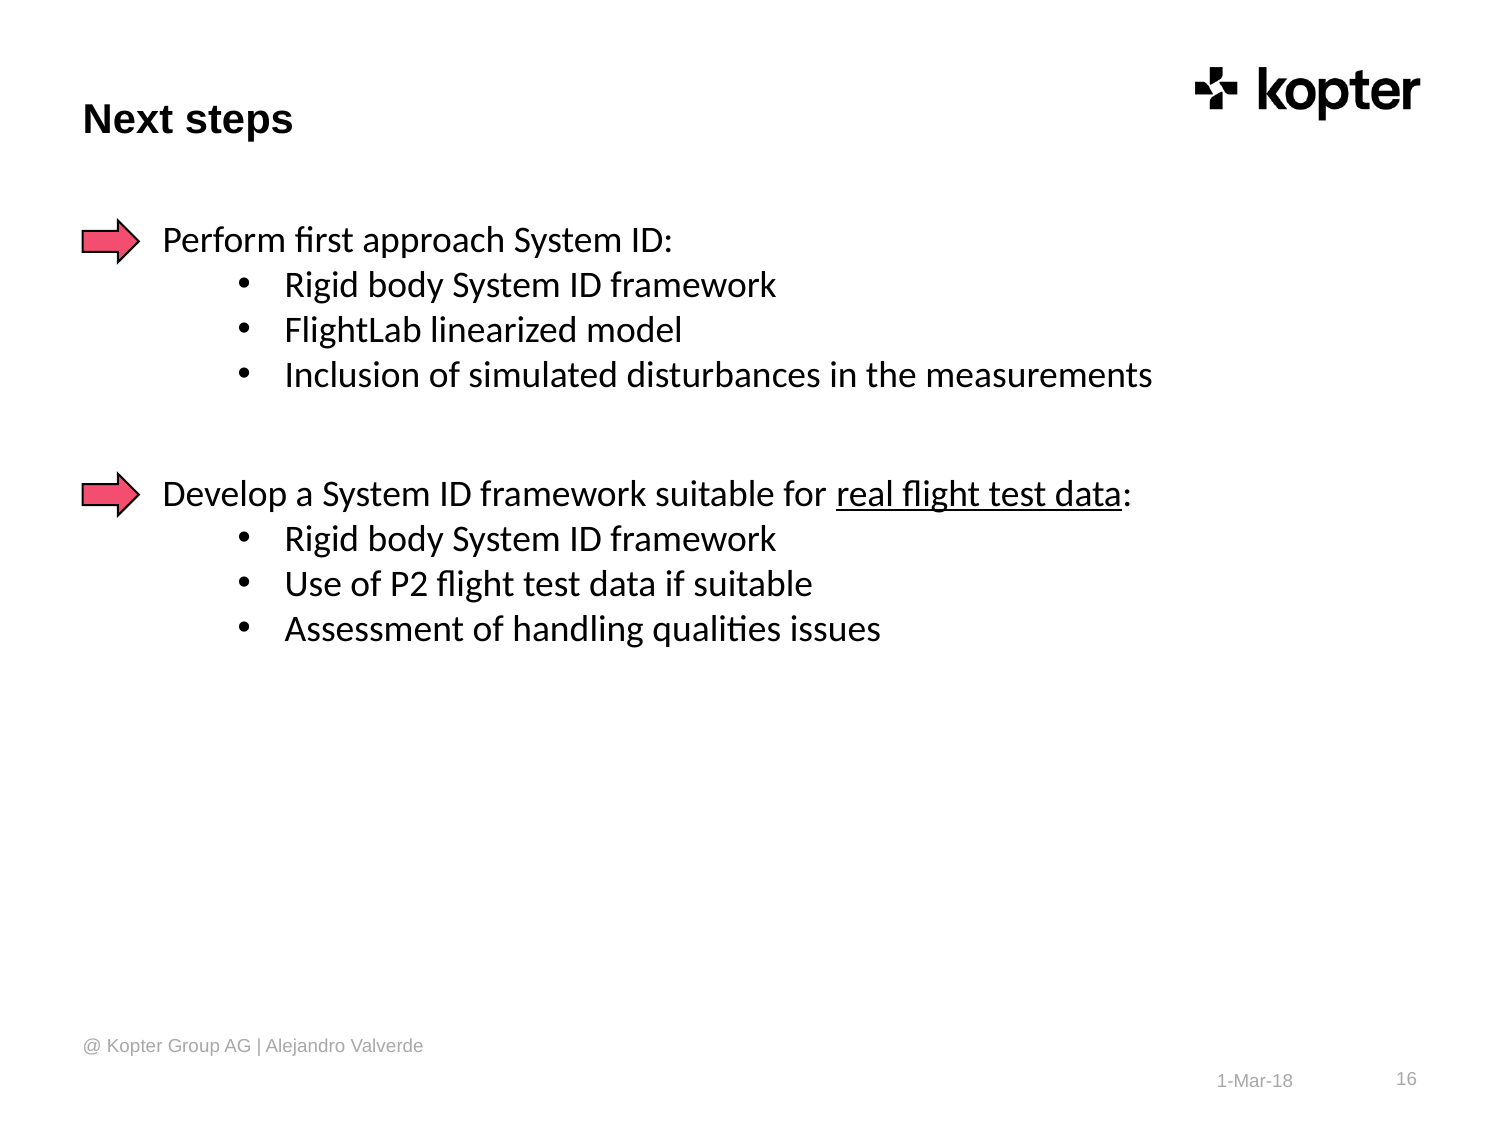

# Next steps

Perform first approach System ID:
Rigid body System ID framework
FlightLab linearized model
Inclusion of simulated disturbances in the measurements

Develop a System ID framework suitable for real flight test data:
Rigid body System ID framework
Use of P2 flight test data if suitable
Assessment of handling qualities issues
@ Kopter Group AG | Alejandro Valverde
16
1-Mar-18